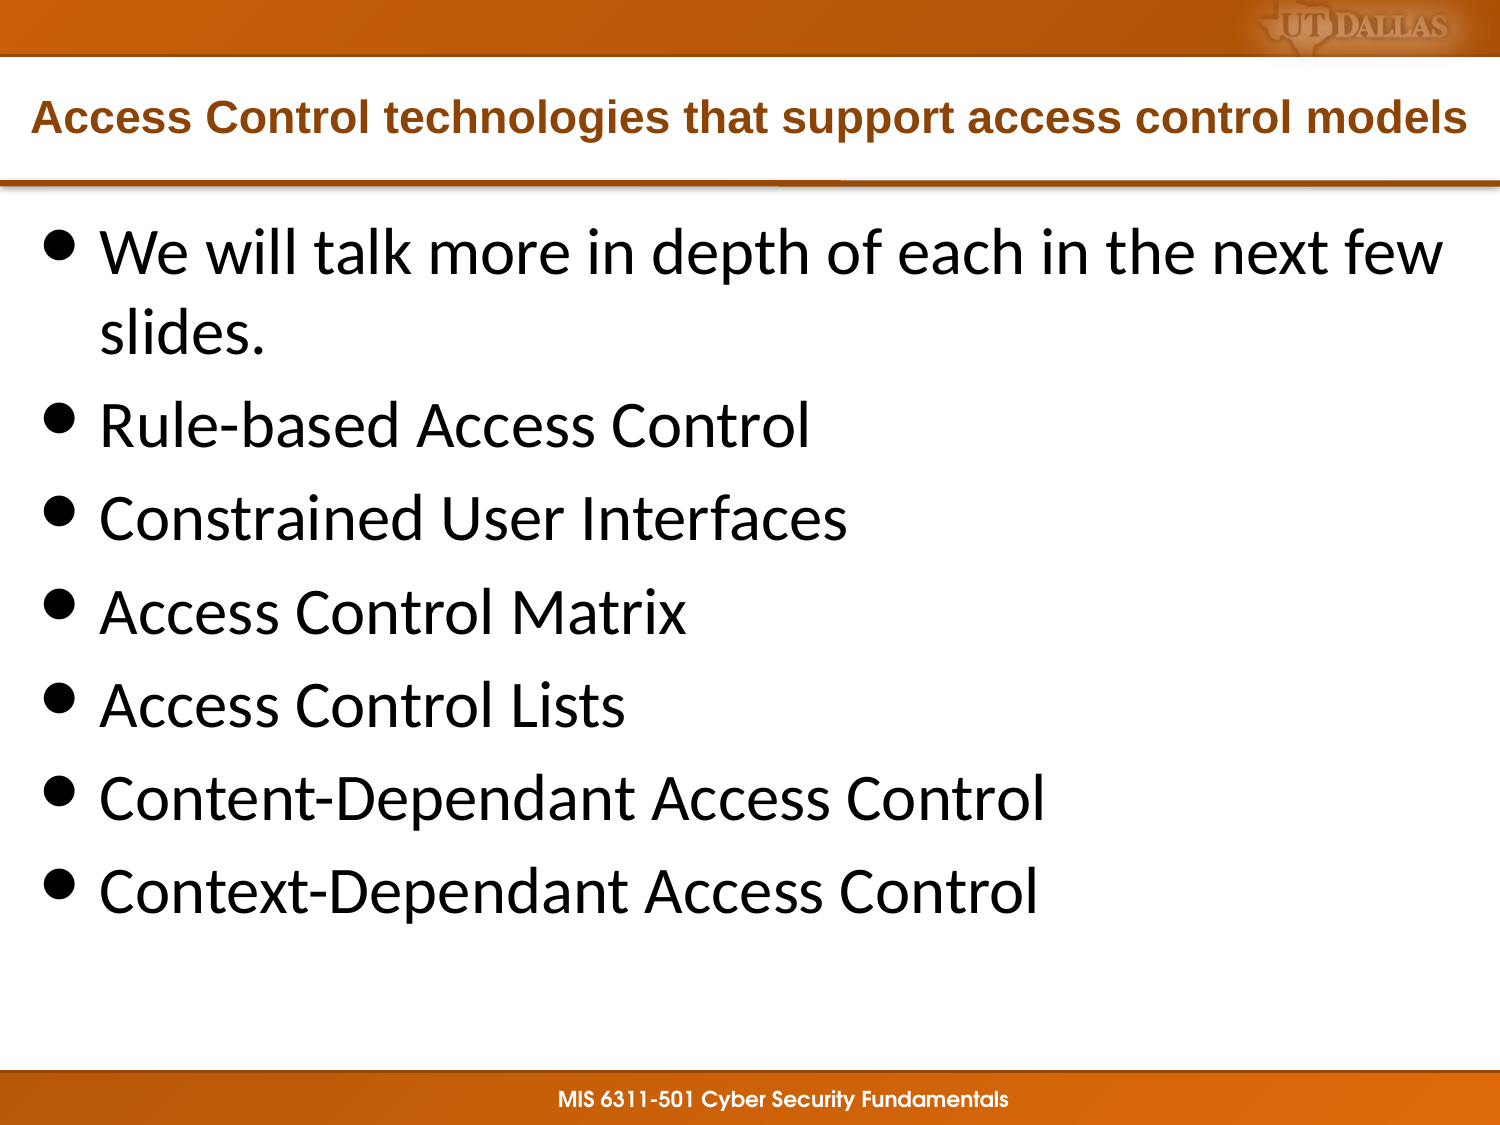

# Access Control technologies that support access control models
We will talk more in depth of each in the next few slides.
Rule-based Access Control
Constrained User Interfaces
Access Control Matrix
Access Control Lists
Content-Dependant Access Control
Context-Dependant Access Control